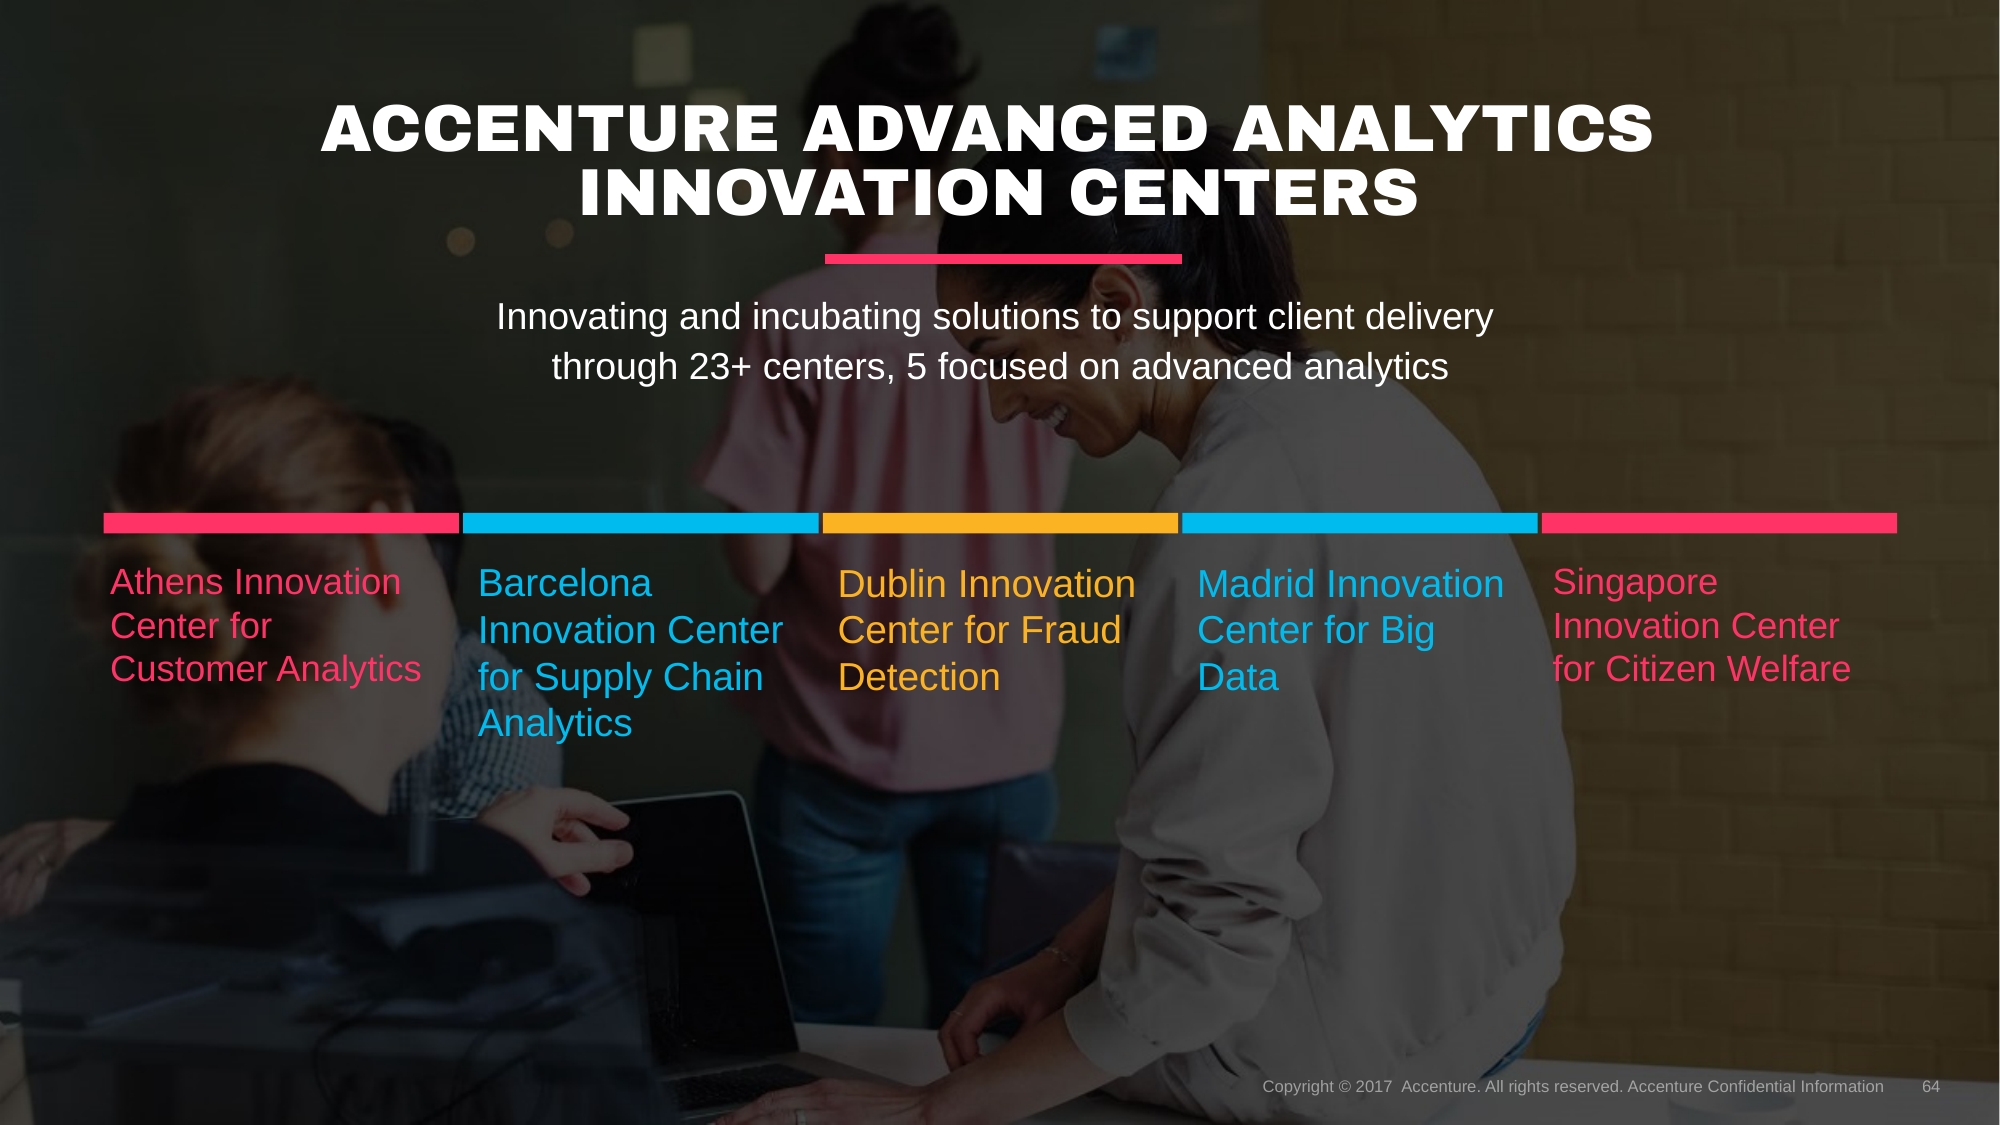

# Accenture Advanced Analytics Innovation Centers
Innovating and incubating solutions to support client delivery
through 23+ centers, 5 focused on advanced analytics

Athens Innovation Center for Customer Analytics
Singapore Innovation Center for Citizen Welfare
Dublin Innovation Center for Fraud Detection
Barcelona Innovation Center for Supply Chain Analytics
Madrid Innovation Center for Big Data
Copyright © 2017  Accenture. All rights reserved. Accenture Confidential Information    |
64